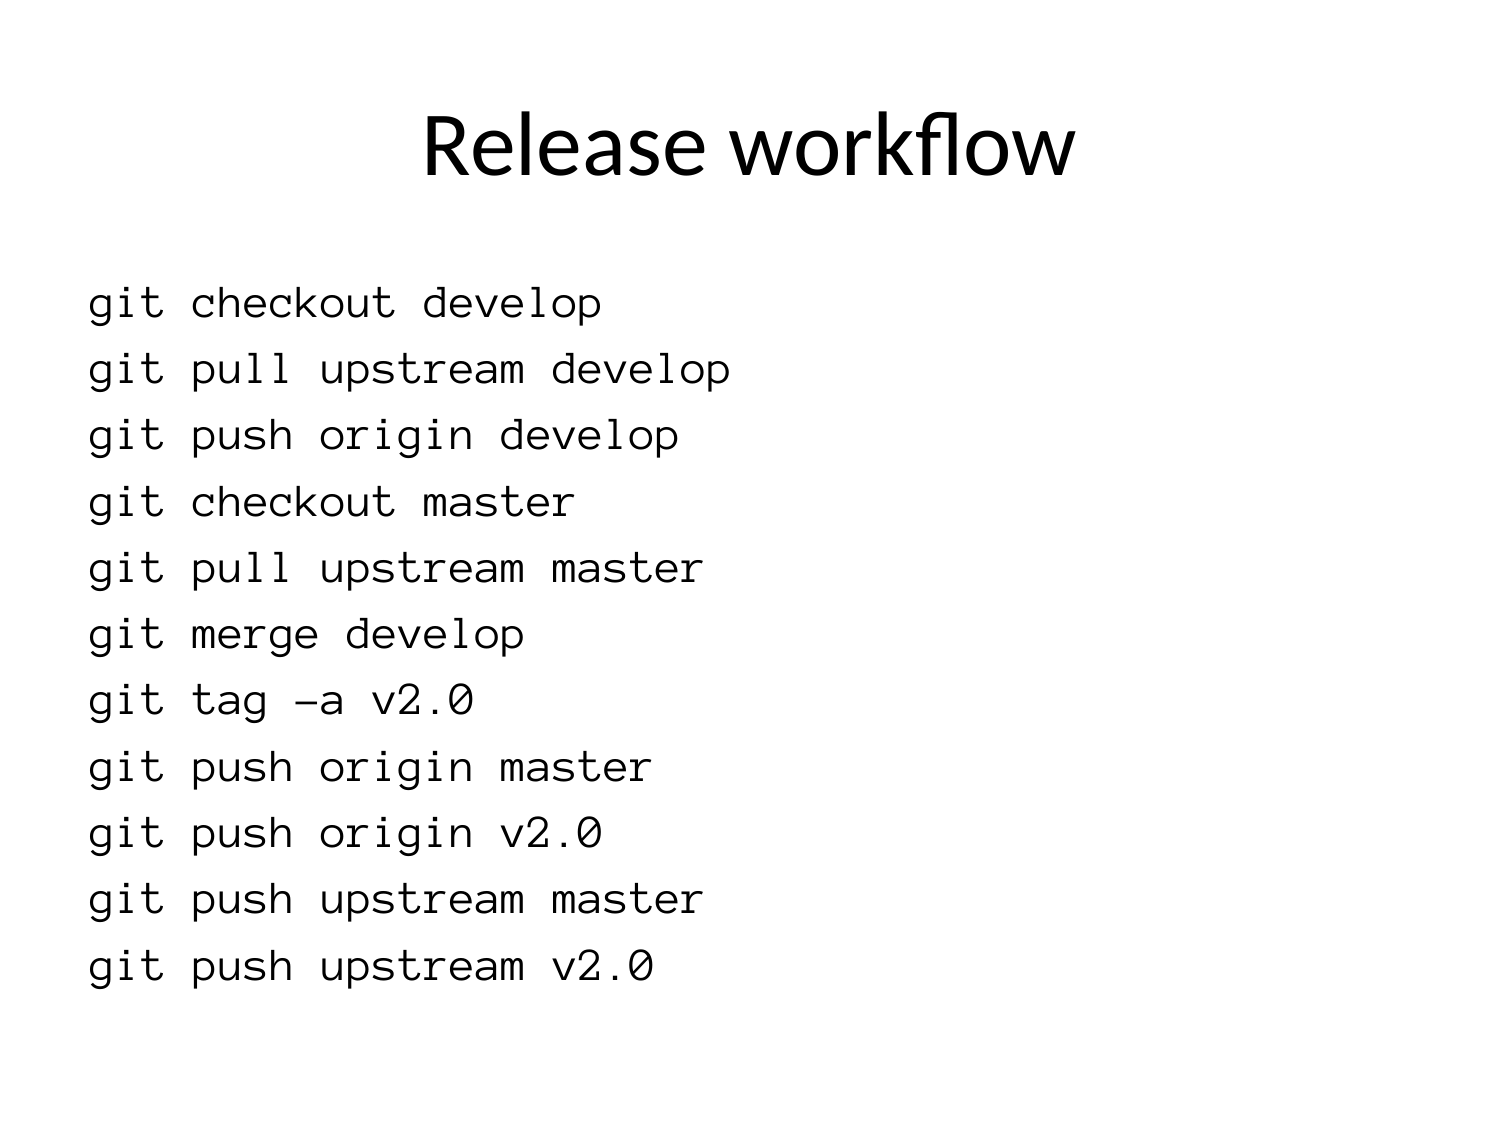

# Release workflow
git checkout develop
git pull upstream develop
git push origin develop
git checkout master
git pull upstream master
git merge develop
git tag -a v2.0
git push origin master
git push origin v2.0
git push upstream master
git push upstream v2.0